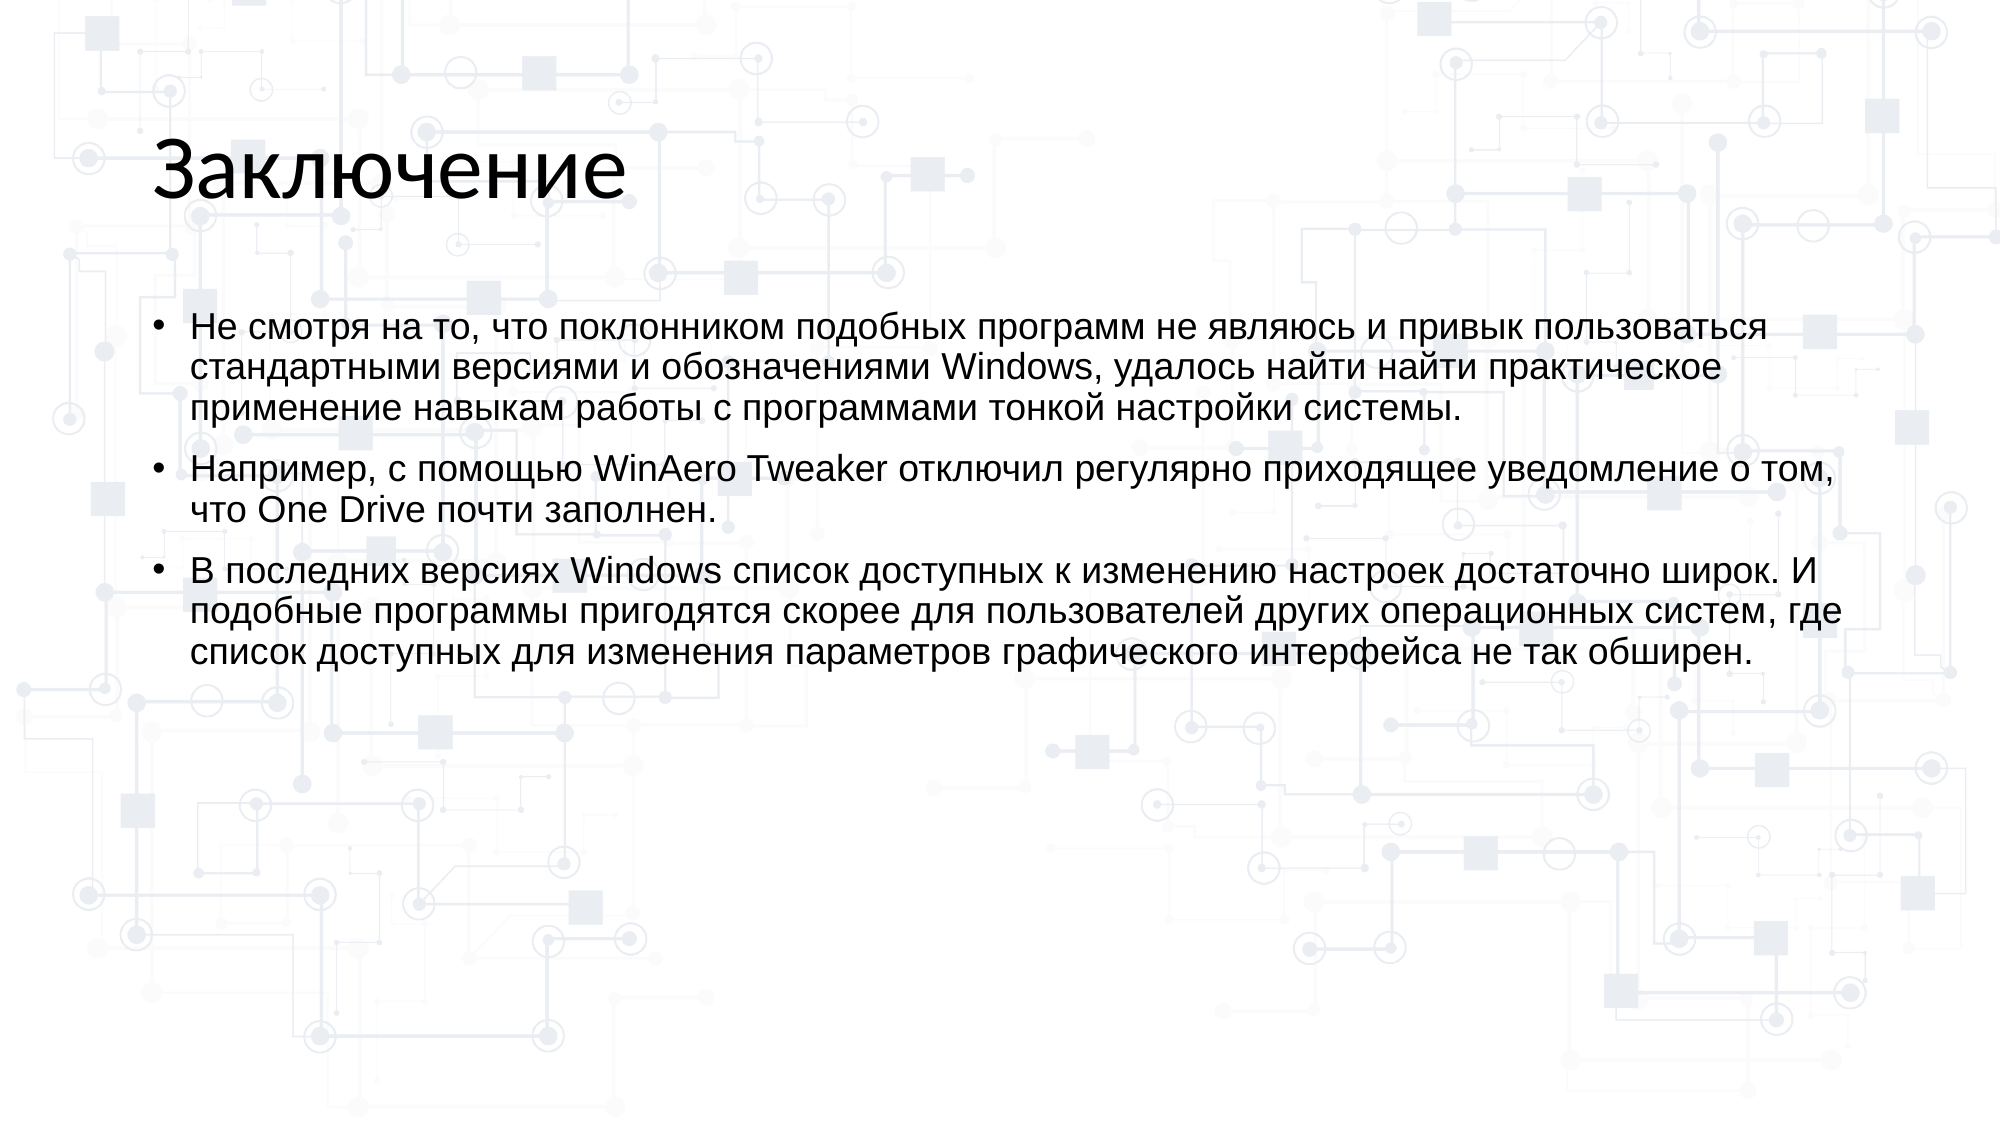

# Заключение
Не смотря на то, что поклонником подобных программ не являюсь и привык пользоваться стандартными версиями и обозначениями Windows, удалось найти найти практическое применение навыкам работы с программами тонкой настройки системы.
Например, с помощью WinAero Tweaker отключил регулярно приходящее уведомление о том, что One Drive почти заполнен.
В последних версиях Windows список доступных к изменению настроек достаточно широк. И подобные программы пригодятся скорее для пользователей других операционных систем, где список доступных для изменения параметров графического интерфейса не так обширен.